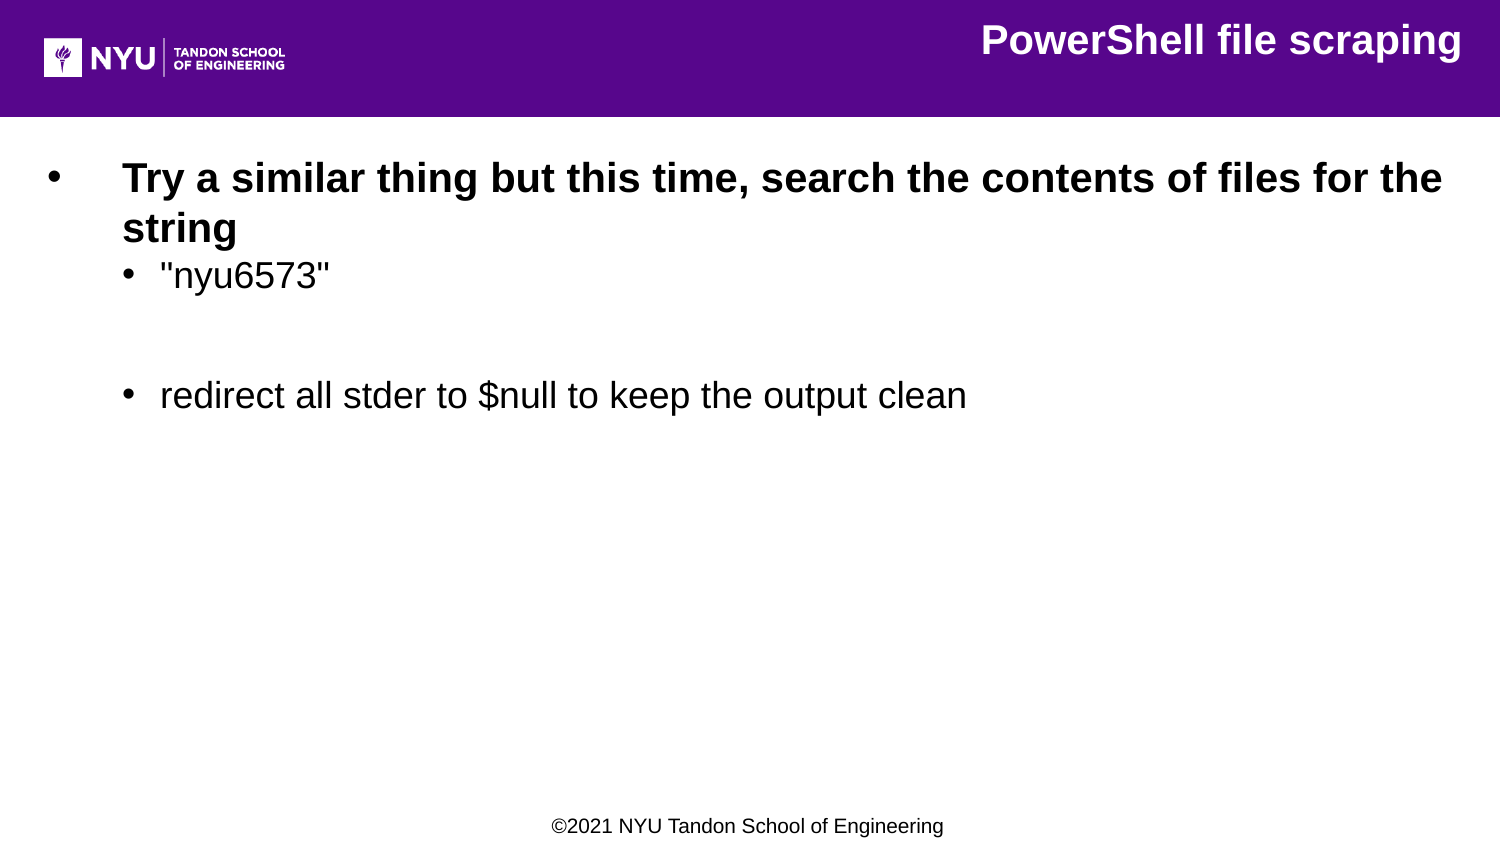

PowerShell file scraping
Try a similar thing but this time, search the contents of files for the string
"nyu6573"

redirect all stder to $null to keep the output clean